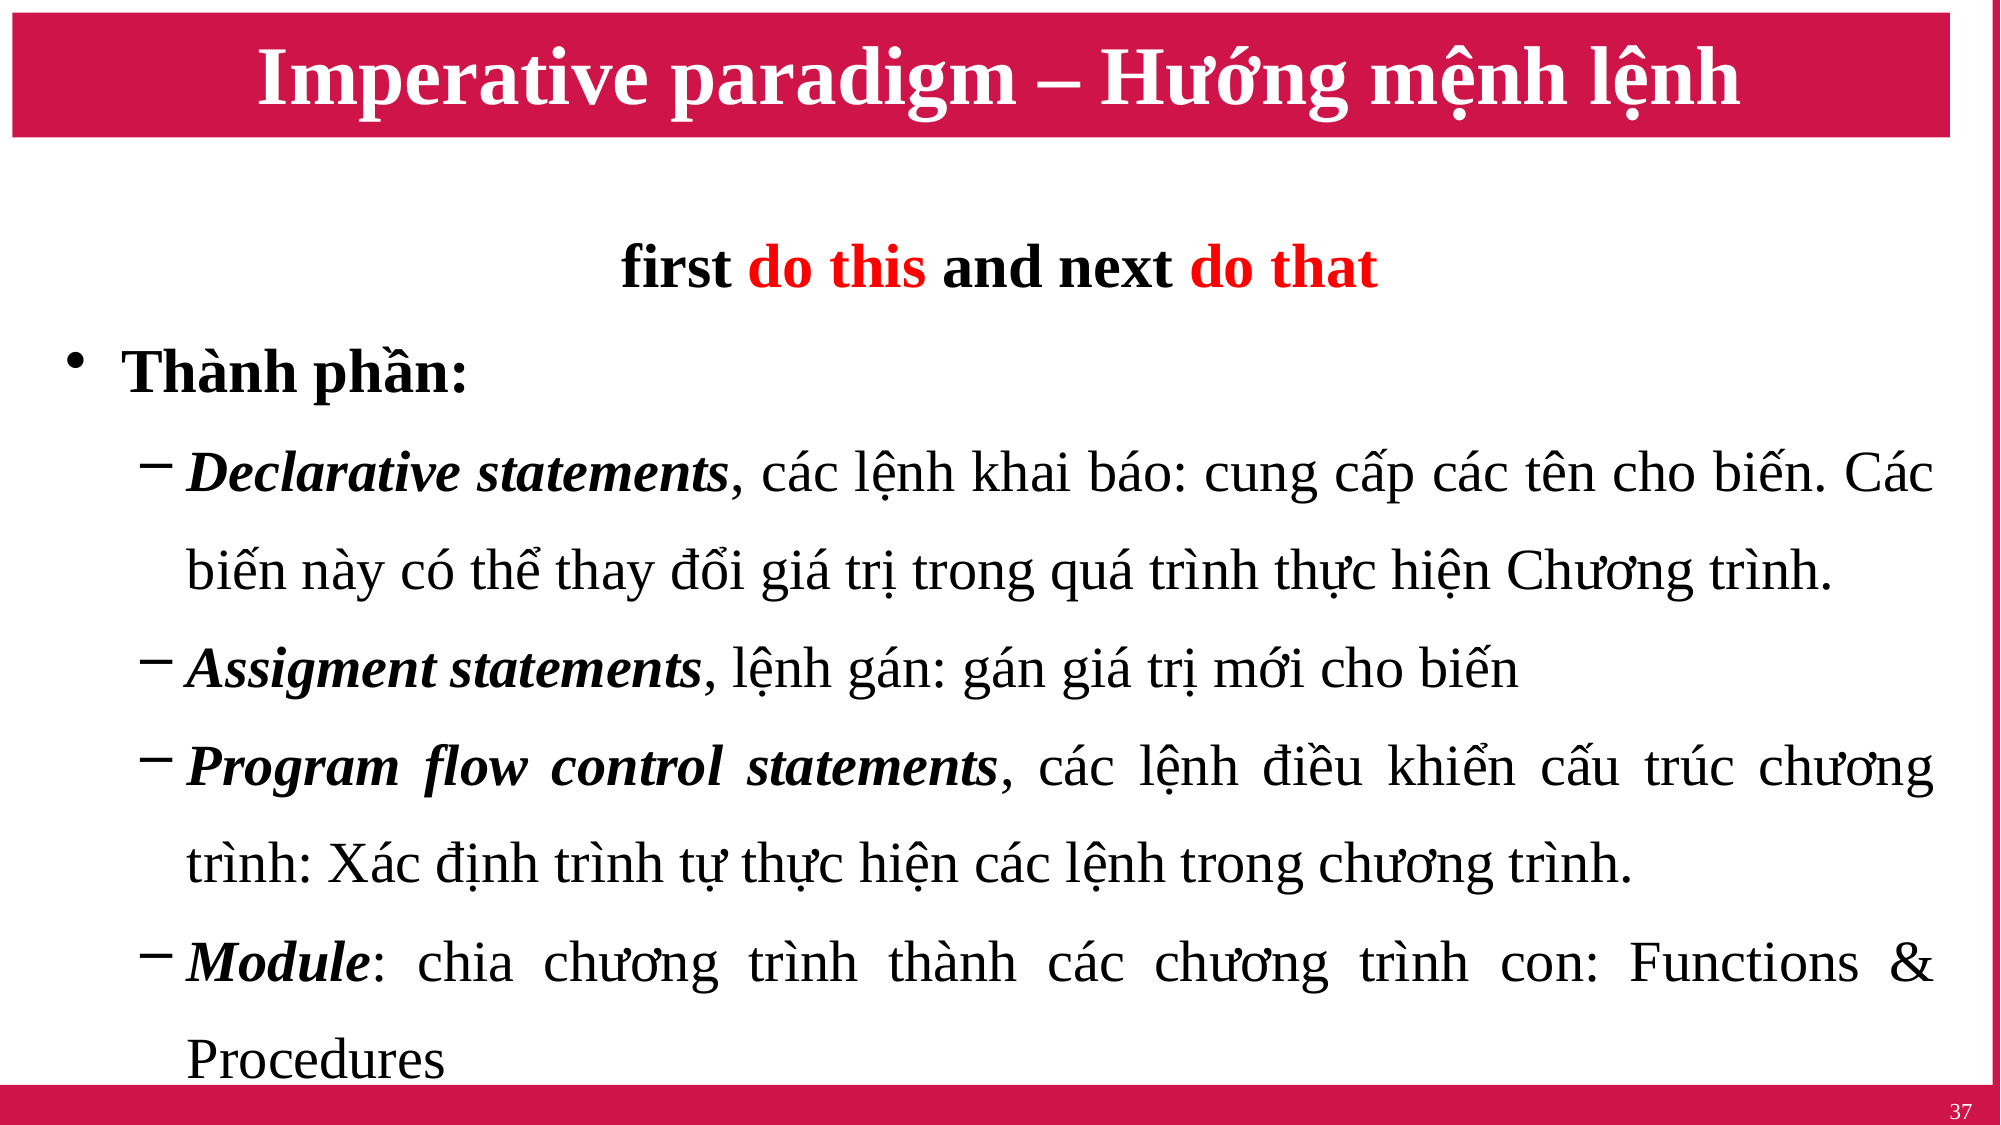

# Imperative paradigm – Hướng mệnh lệnh
first do this and next do that
Thành phần:
Declarative statements, các lệnh khai báo: cung cấp các tên cho biến. Các biến này có thể thay đổi giá trị trong quá trình thực hiện Chương trình.
Assigment statements, lệnh gán: gán giá trị mới cho biến
Program flow control statements, các lệnh điều khiển cấu trúc chương trình: Xác định trình tự thực hiện các lệnh trong chương trình.
Module: chia chương trình thành các chương trình con: Functions & Procedures
37